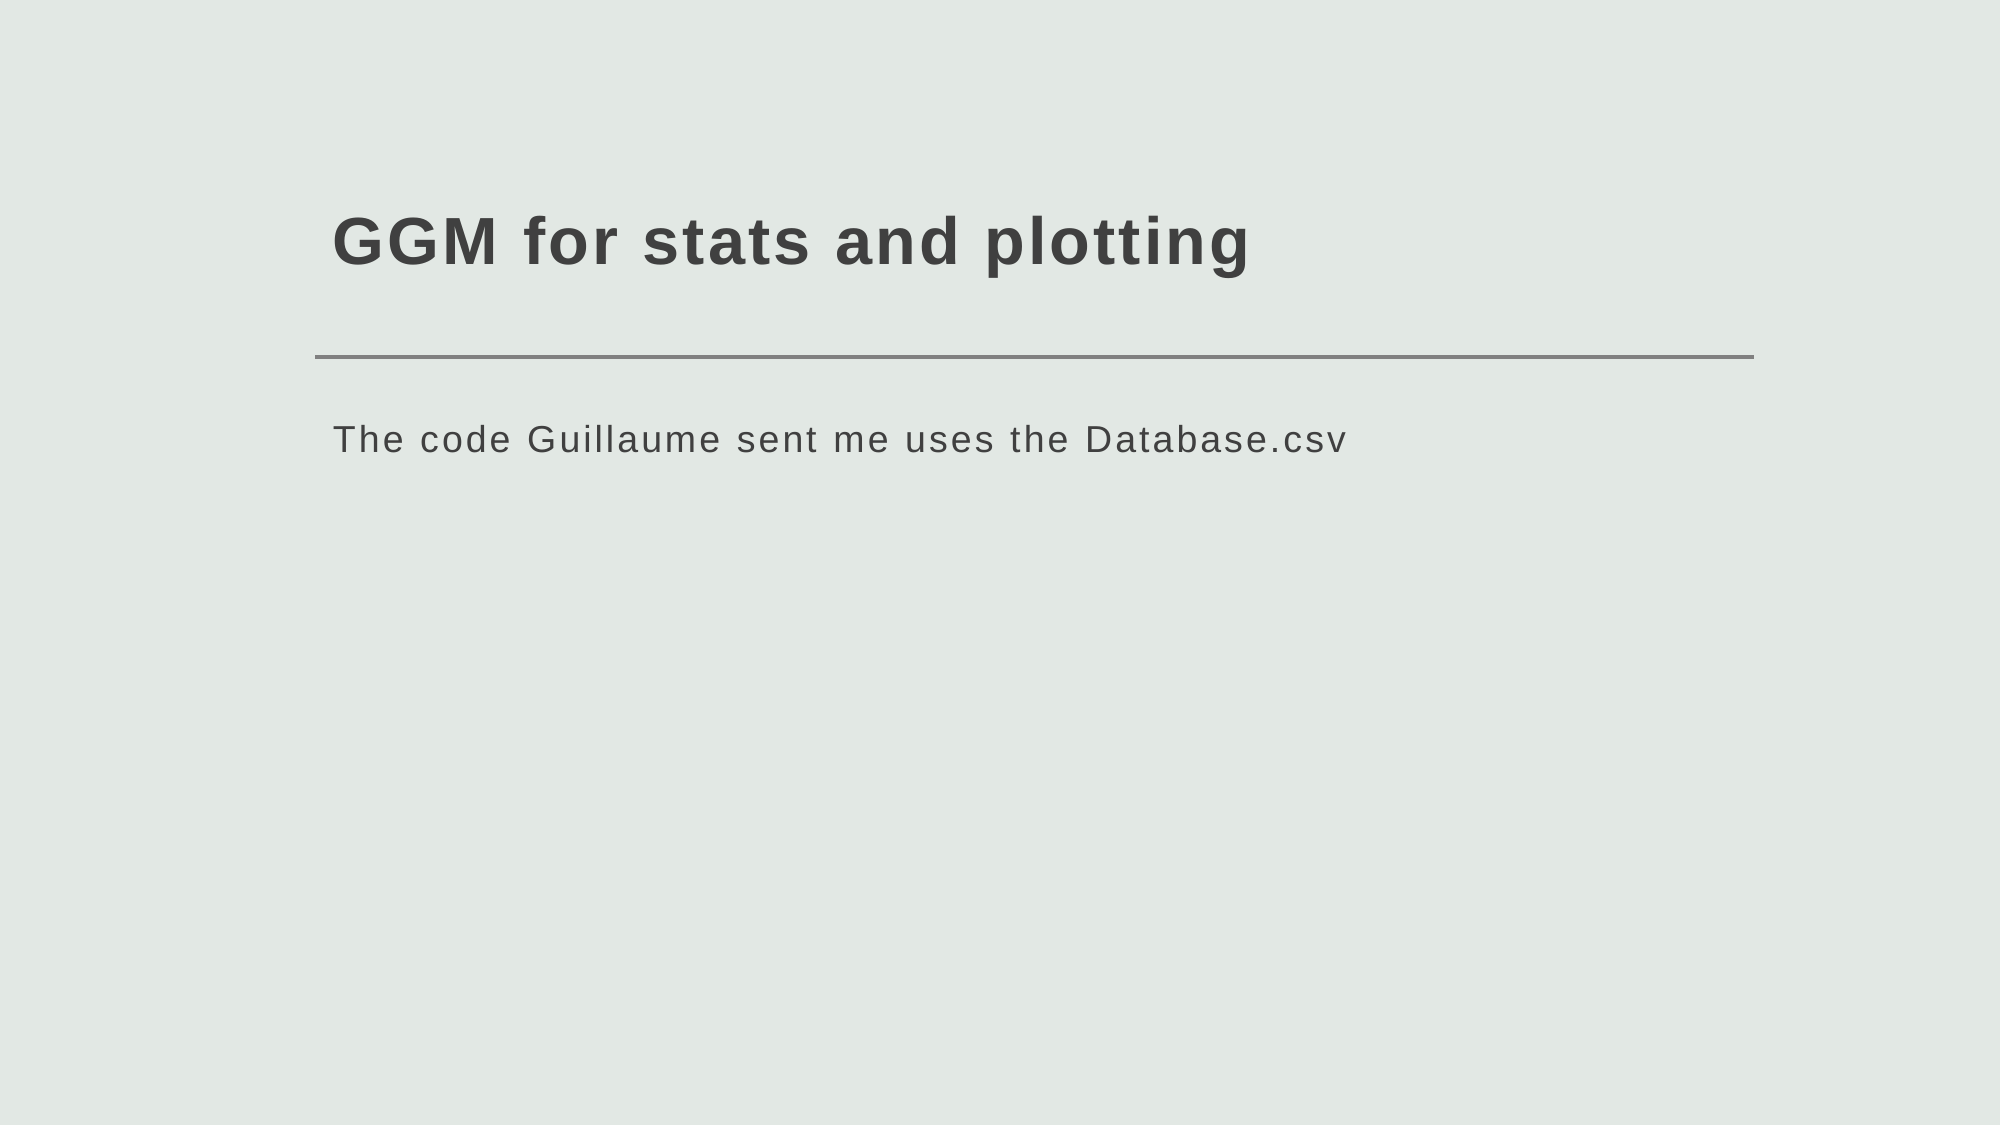

# GGM for stats and plotting
The code Guillaume sent me uses the Database.csv